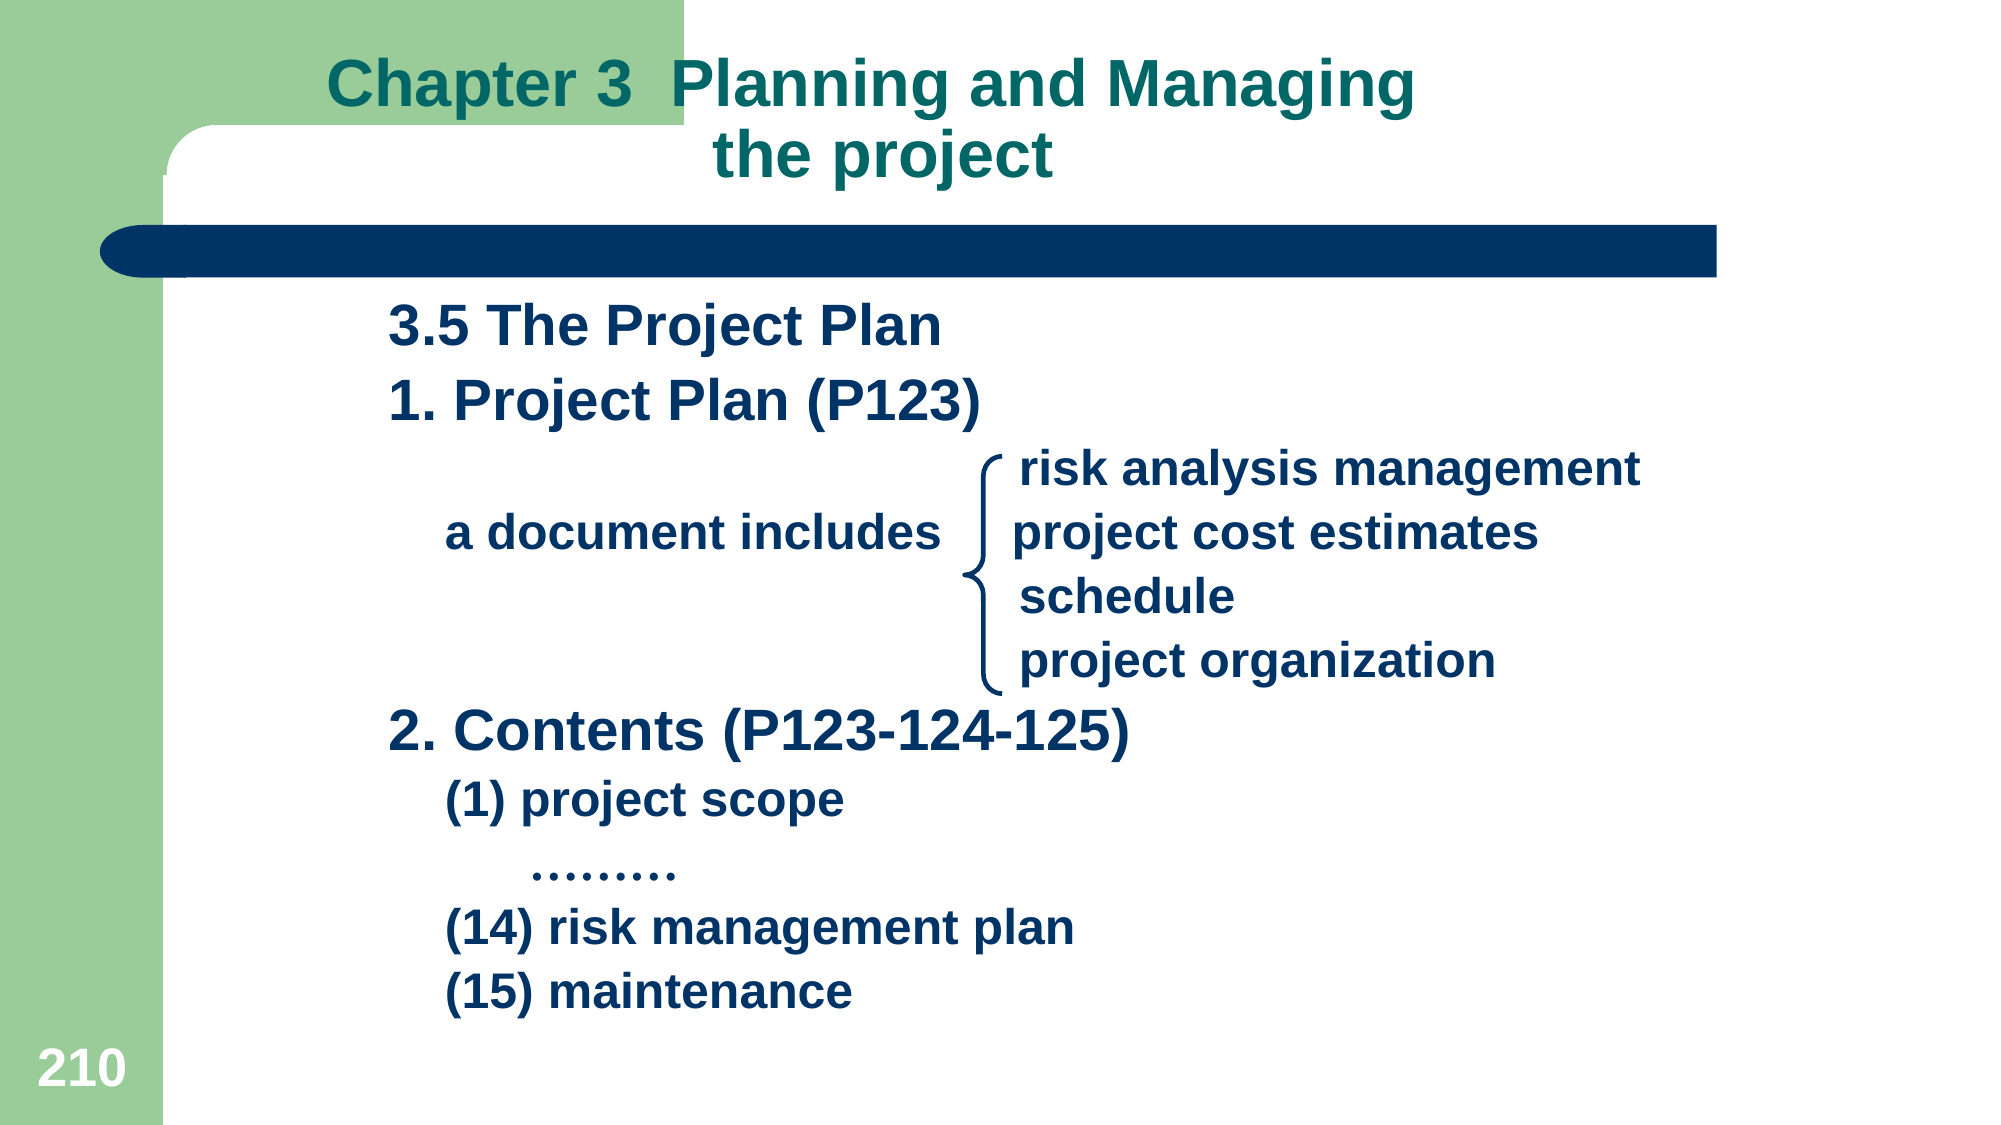

# Chapter 3  Planning and Managing the project
3.5 The Project Plan
1. Project Plan (P123)
                                             risk analysis management
    a document includes     project cost estimates
                                             schedule
                                             project organization
2. Contents (P123-124-125)
    (1) project scope
          ………
    (14) risk management plan
    (15) maintenance

210